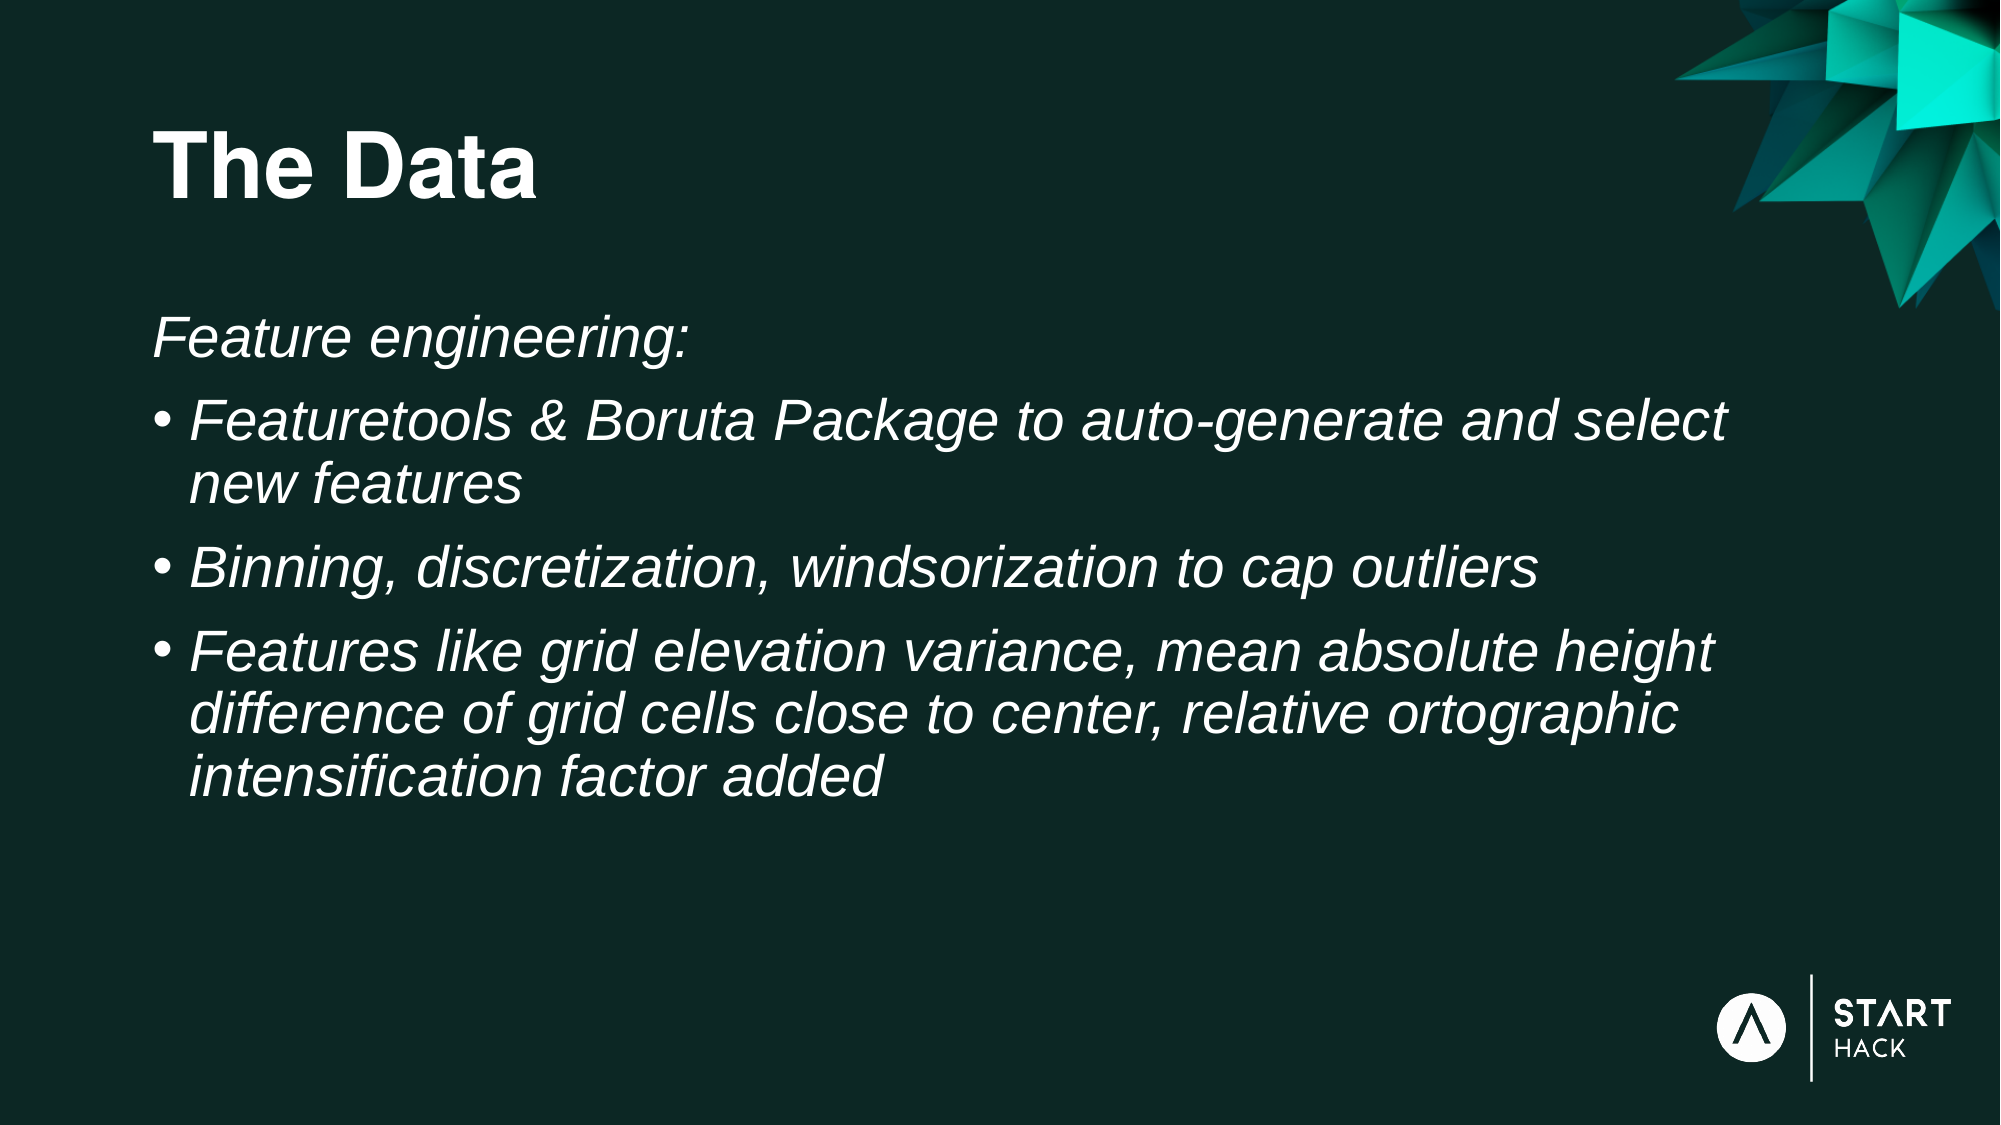

# The Data
Feature engineering:
Featuretools & Boruta Package to auto-generate and select new features
Binning, discretization, windsorization to cap outliers
Features like grid elevation variance, mean absolute height difference of grid cells close to center, relative ortographic intensification factor added